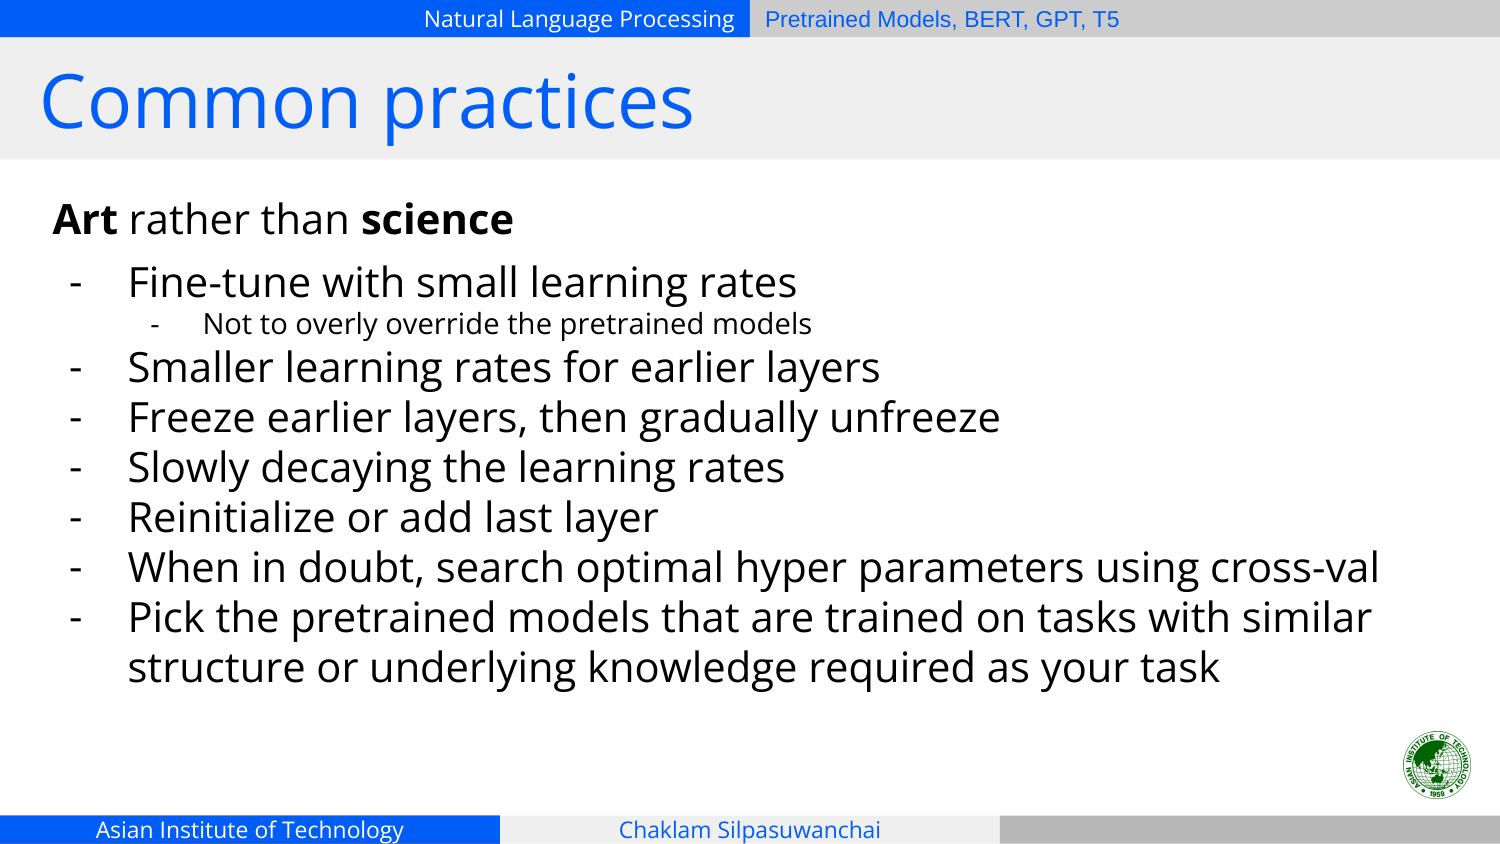

# Common practices
Art rather than science
Fine-tune with small learning rates
Not to overly override the pretrained models
Smaller learning rates for earlier layers
Freeze earlier layers, then gradually unfreeze
Slowly decaying the learning rates
Reinitialize or add last layer
When in doubt, search optimal hyper parameters using cross-val
Pick the pretrained models that are trained on tasks with similar structure or underlying knowledge required as your task